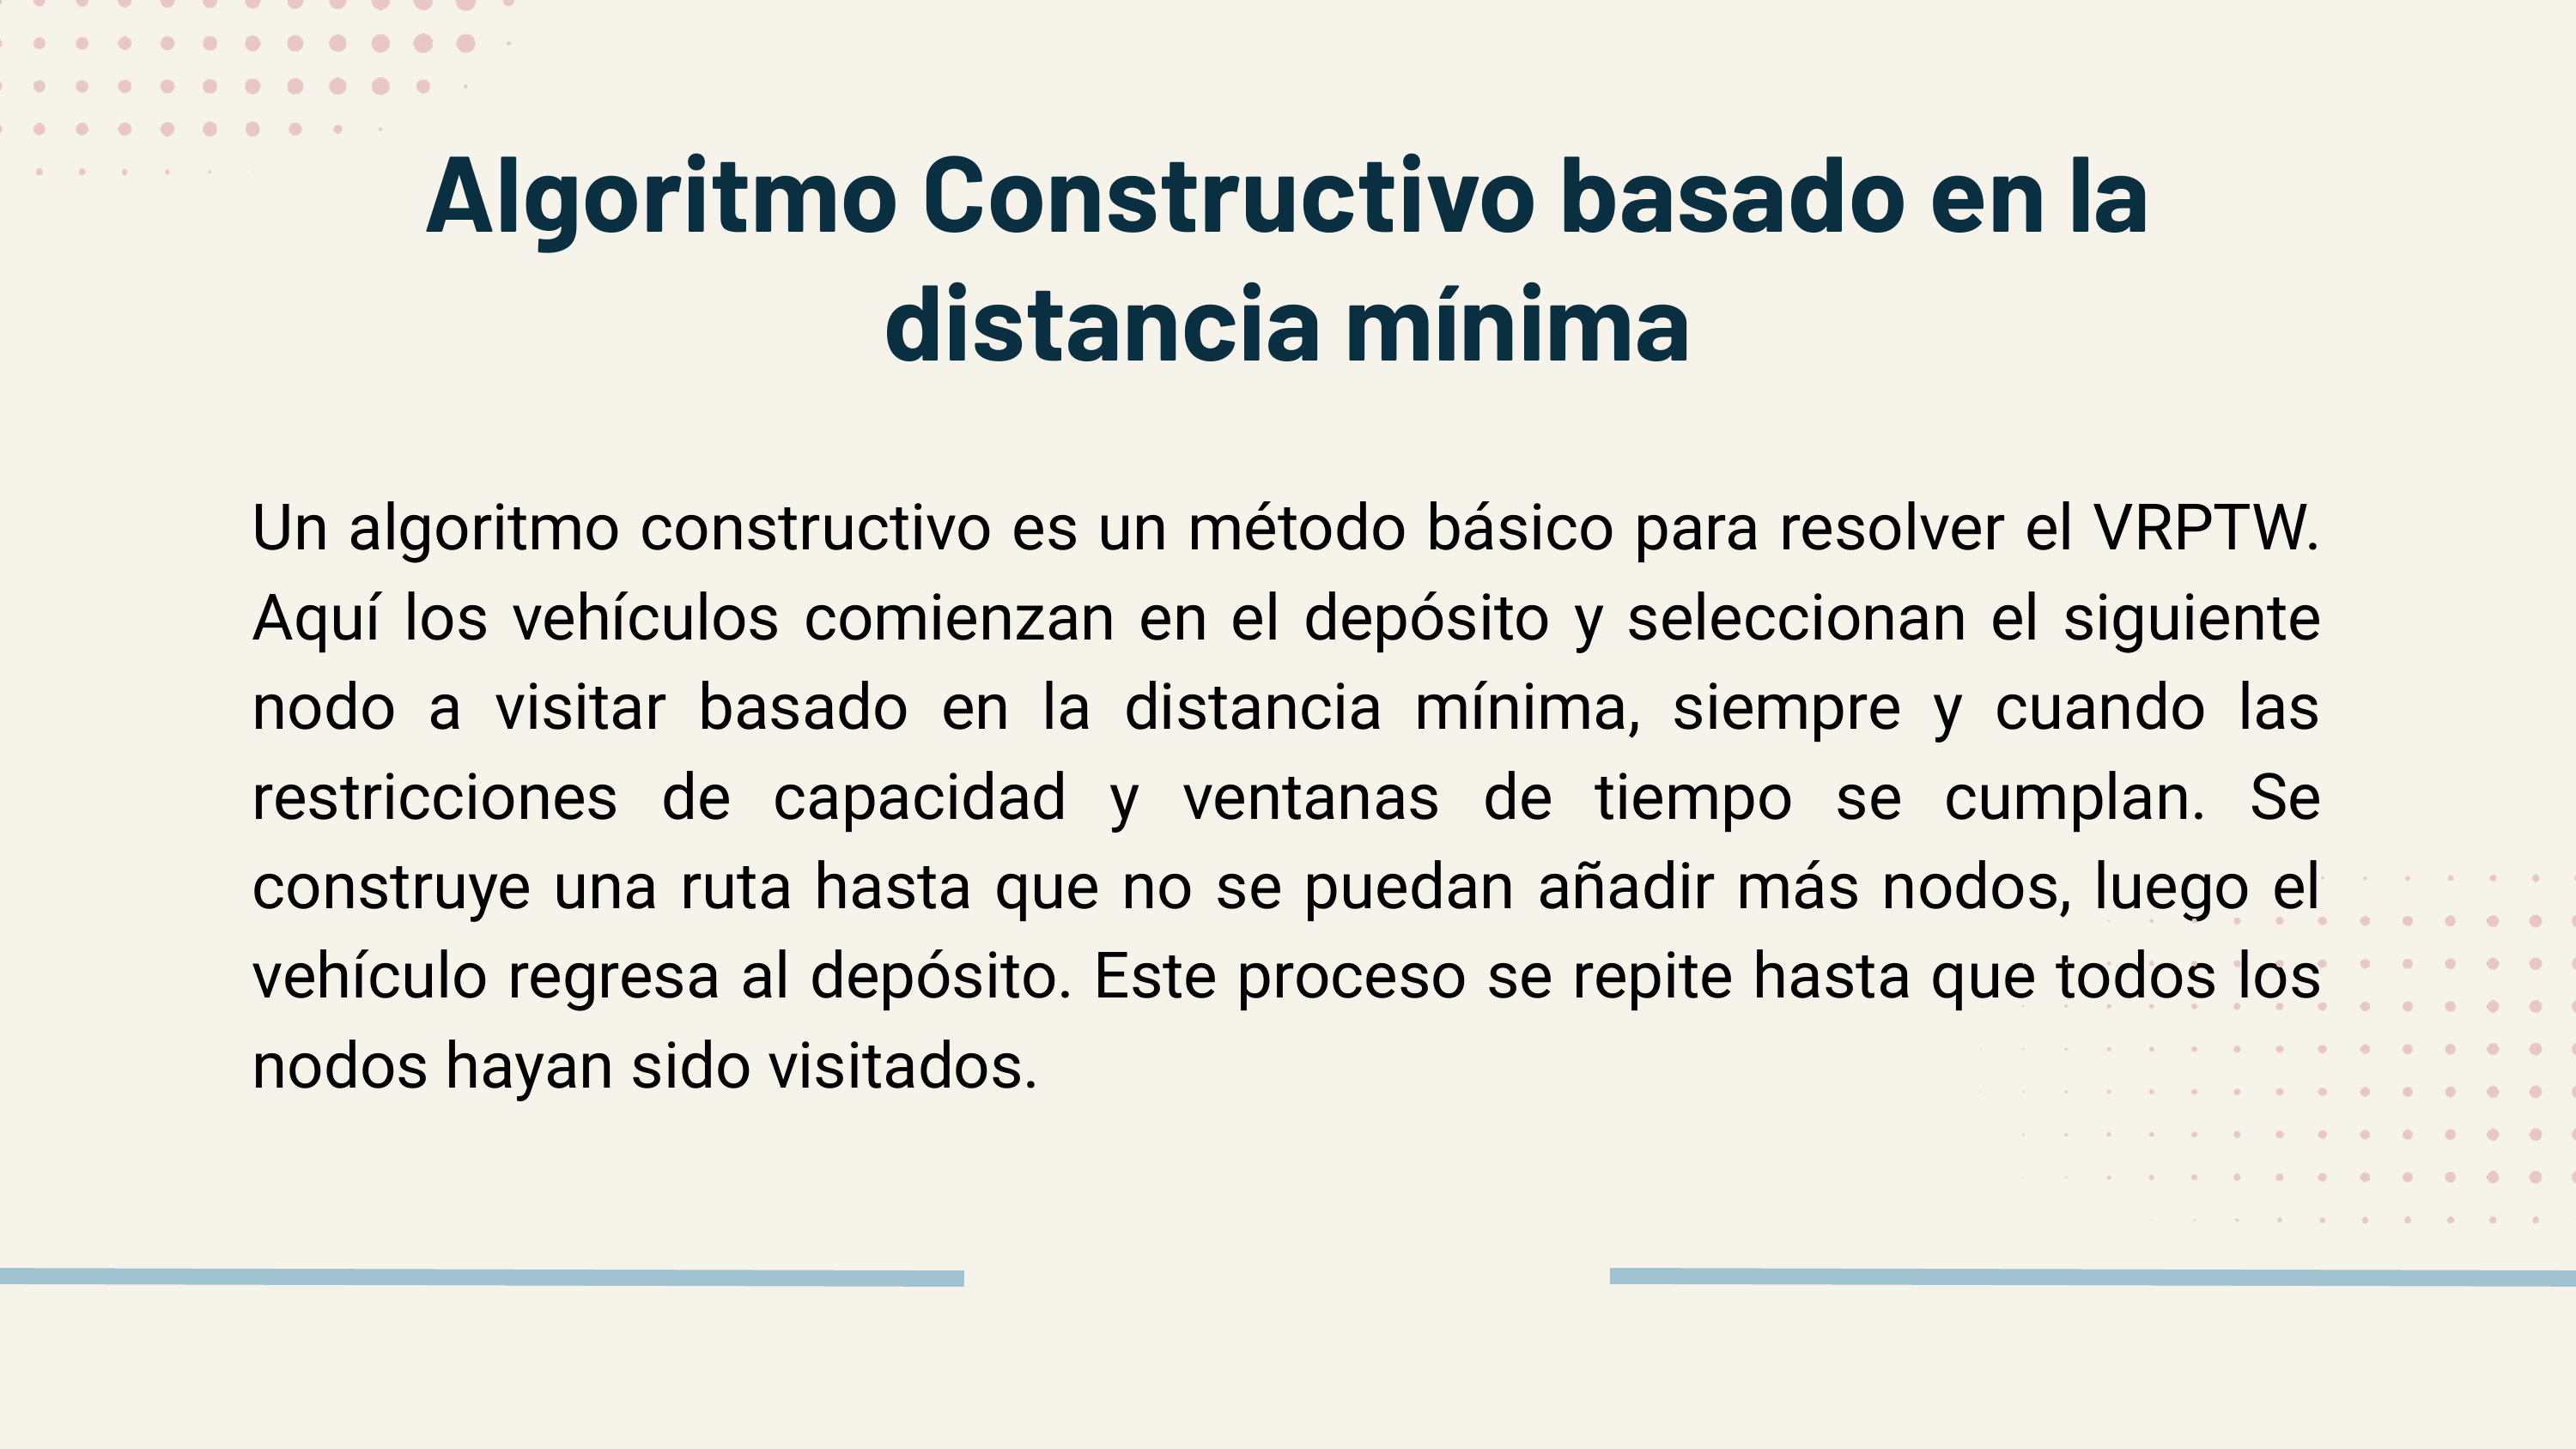

Algoritmo Constructivo basado en la distancia mínima
Un algoritmo constructivo es un método básico para resolver el VRPTW. Aquí los vehículos comienzan en el depósito y seleccionan el siguiente nodo a visitar basado en la distancia mínima, siempre y cuando las restricciones de capacidad y ventanas de tiempo se cumplan. Se construye una ruta hasta que no se puedan añadir más nodos, luego el vehículo regresa al depósito. Este proceso se repite hasta que todos los nodos hayan sido visitados.